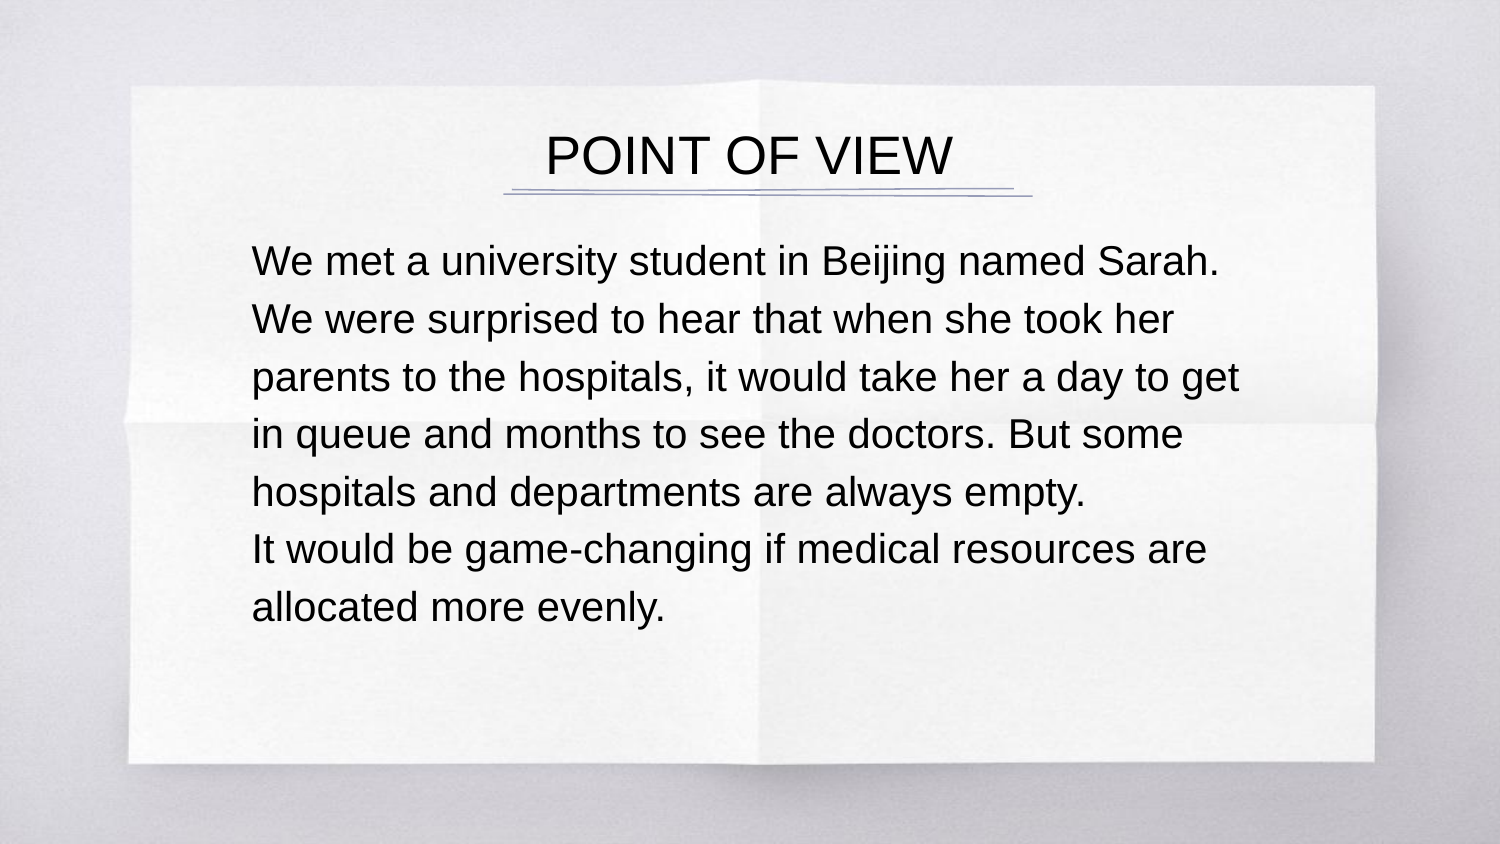

# POINT OF VIEW
We met a university student in Beijing named Sarah. We were surprised to hear that when she took her parents to the hospitals, it would take her a day to get in queue and months to see the doctors. But some hospitals and departments are always empty.
It would be game-changing if medical resources are allocated more evenly.